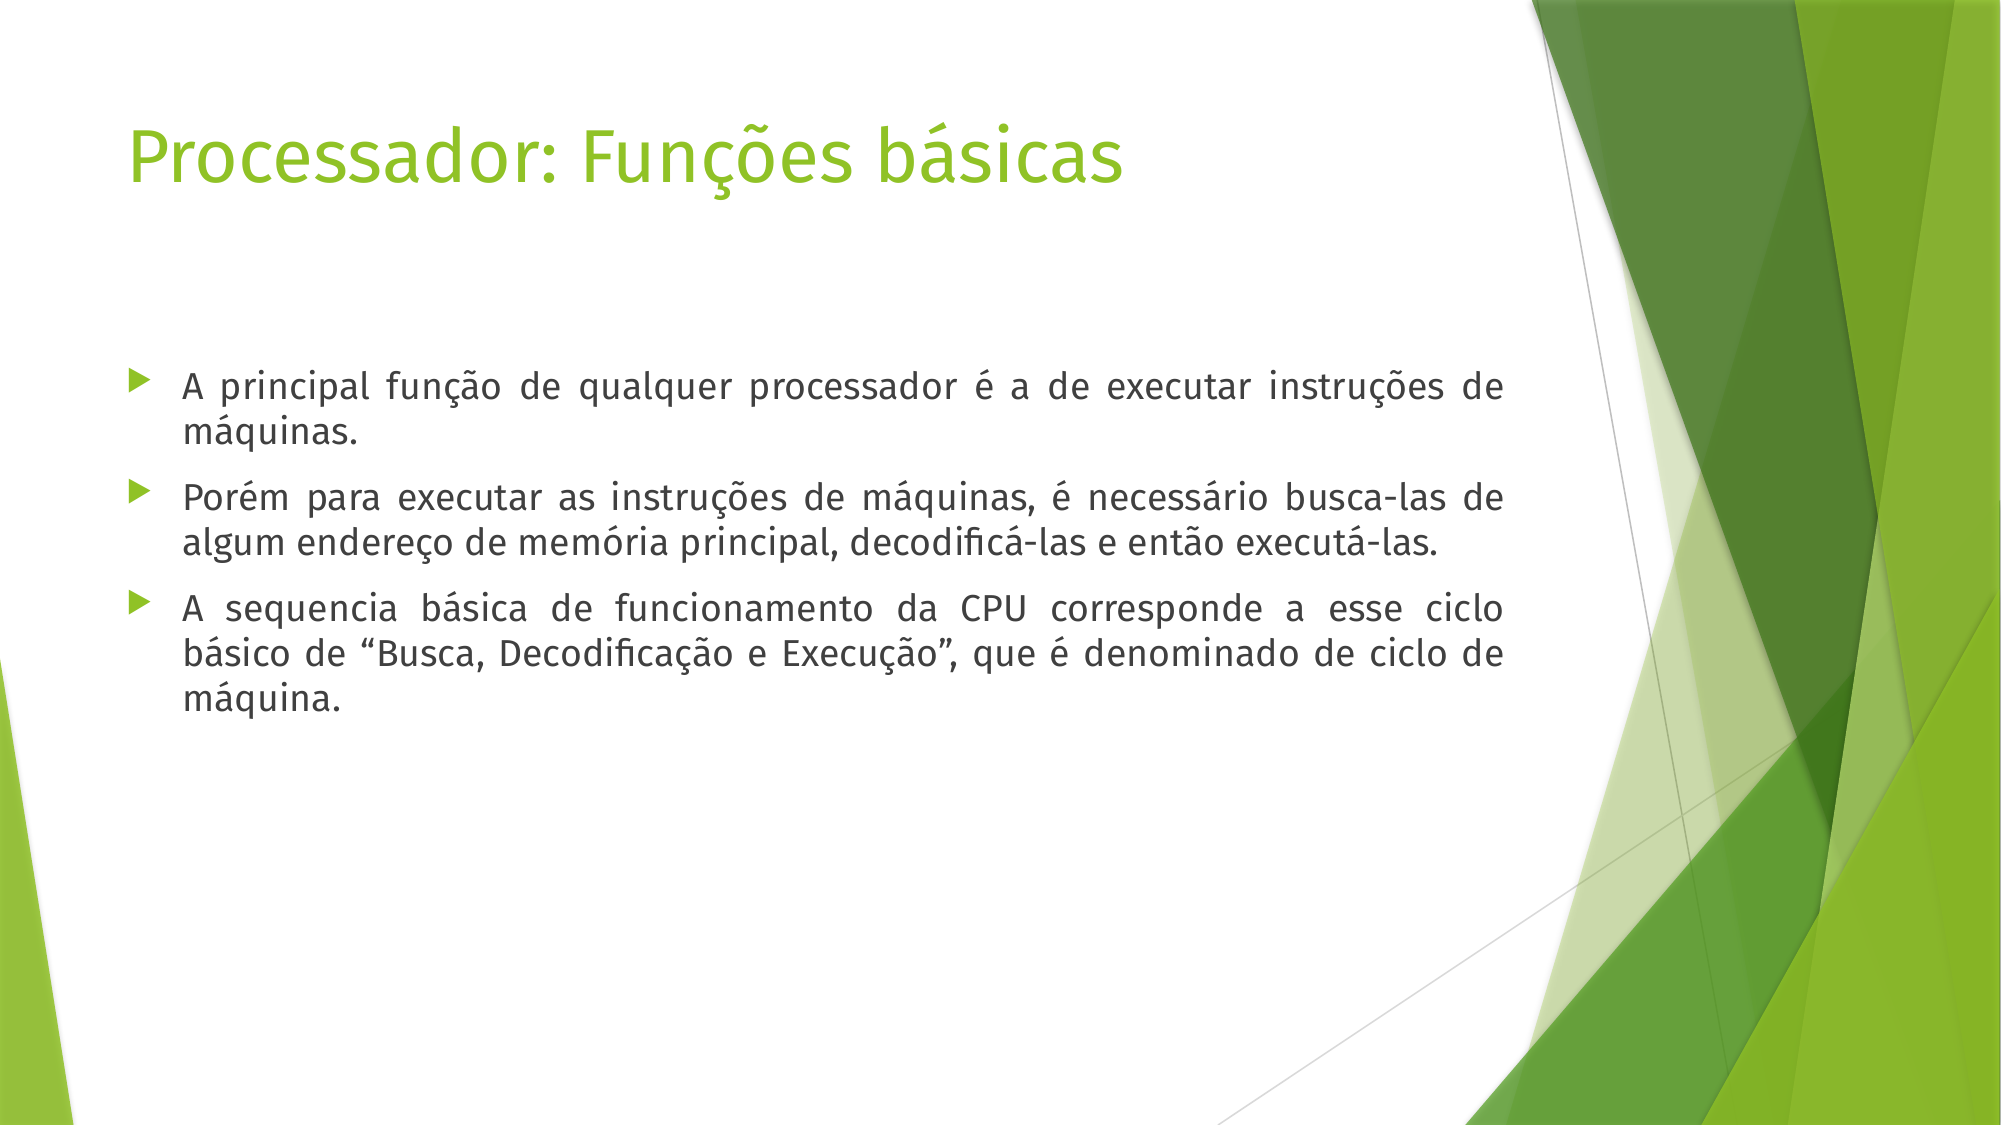

# Processador: Funções básicas
A principal função de qualquer processador é a de executar instruções de máquinas.
Porém para executar as instruções de máquinas, é necessário busca-las de algum endereço de memória principal, decodificá-las e então executá-las.
A sequencia básica de funcionamento da CPU corresponde a esse ciclo básico de “Busca, Decodificação e Execução”, que é denominado de ciclo de máquina.